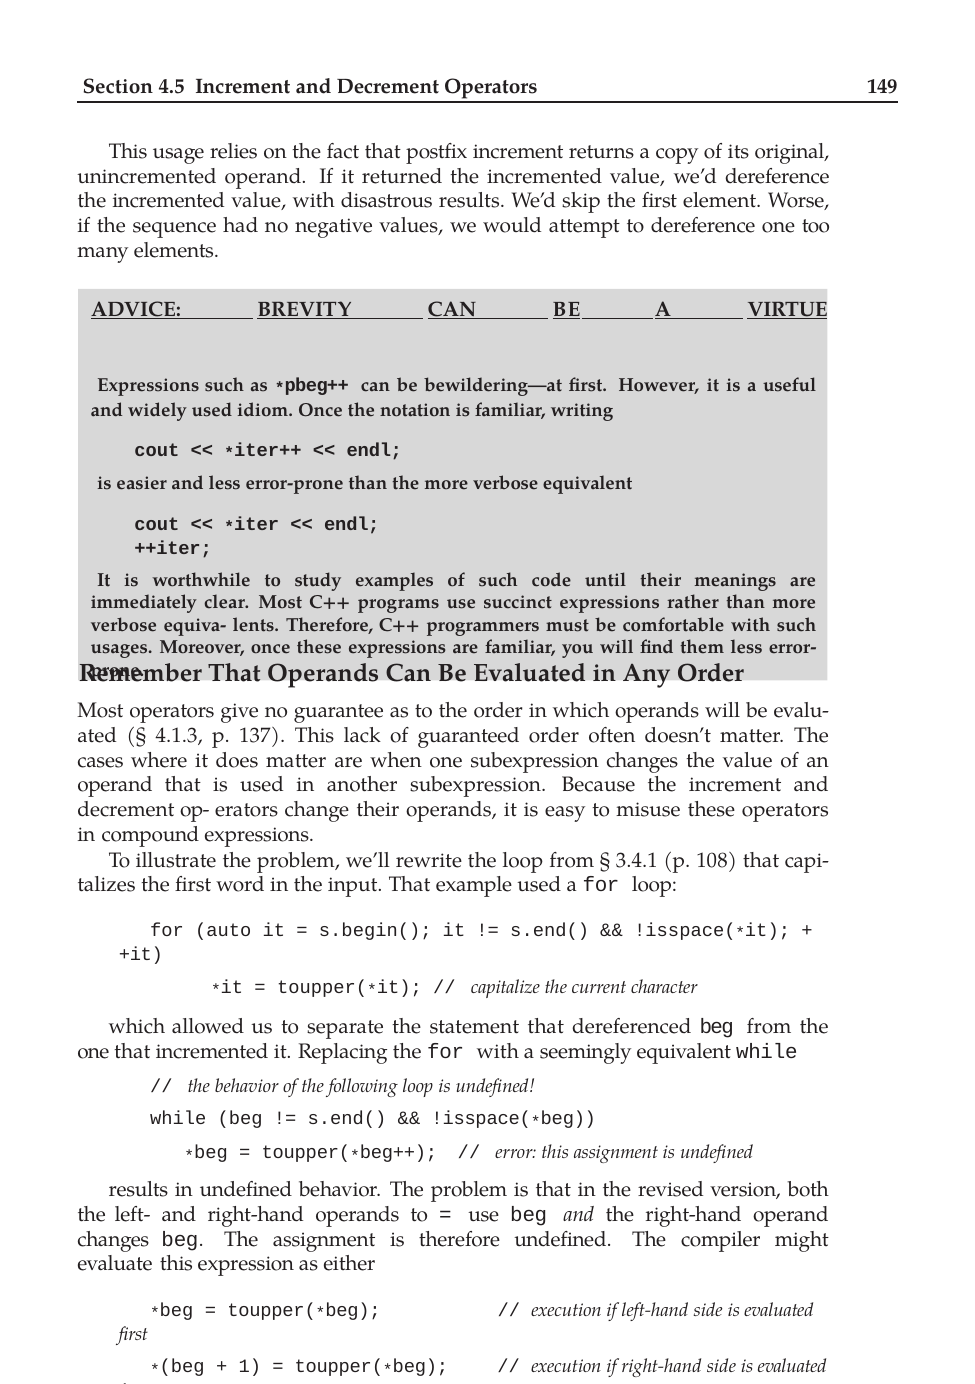

Section 4.5 Increment and Decrement Operators
149

This usage relies on the fact that postfix increment returns a copy of its original, unincremented operand. If it returned the incremented value, we’d dereference the incremented value, with disastrous results. We’d skip the first element. Worse, if the sequence had no negative values, we would attempt to dereference one too many elements.
Advice: Brevity Can Be a Virtue
Expressions such as *pbeg++ can be bewildering—at first. However, it is a useful and widely used idiom. Once the notation is familiar, writing
cout << *iter++ << endl;
is easier and less error-prone than the more verbose equivalent
cout << *iter << endl;
++iter;
It is worthwhile to study examples of such code until their meanings are immediately clear. Most C++ programs use succinct expressions rather than more verbose equiva- lents. Therefore, C++ programmers must be comfortable with such usages. Moreover, once these expressions are familiar, you will find them less error-prone.
Remember That Operands Can Be Evaluated in Any Order
Most operators give no guarantee as to the order in which operands will be evalu- ated (§ 4.1.3, p. 137). This lack of guaranteed order often doesn’t matter. The cases where it does matter are when one subexpression changes the value of an operand that is used in another subexpression. Because the increment and decrement op- erators change their operands, it is easy to misuse these operators in compound expressions.
To illustrate the problem, we’ll rewrite the loop from § 3.4.1 (p. 108) that capi- talizes the first word in the input. That example used a for loop:
for (auto it = s.begin(); it != s.end() && !isspace(*it); ++it)
*it = toupper(*it); // capitalize the current character
which allowed us to separate the statement that dereferenced beg from the one that incremented it. Replacing the for with a seemingly equivalent while
// the behavior of the following loop is undefined!
while (beg != s.end() && !isspace(*beg))
*beg = toupper(*beg++);	// error: this assignment is undefined
results in undefined behavior. The problem is that in the revised version, both the left- and right-hand operands to = use beg and the right-hand operand changes beg. The assignment is therefore undefined. The compiler might evaluate this expression as either
*beg = toupper(*beg);	// execution if left-hand side is evaluated first
*(beg + 1) = toupper(*beg);	// execution if right-hand side is evaluated first
or it might evaluate it in yet some other way.